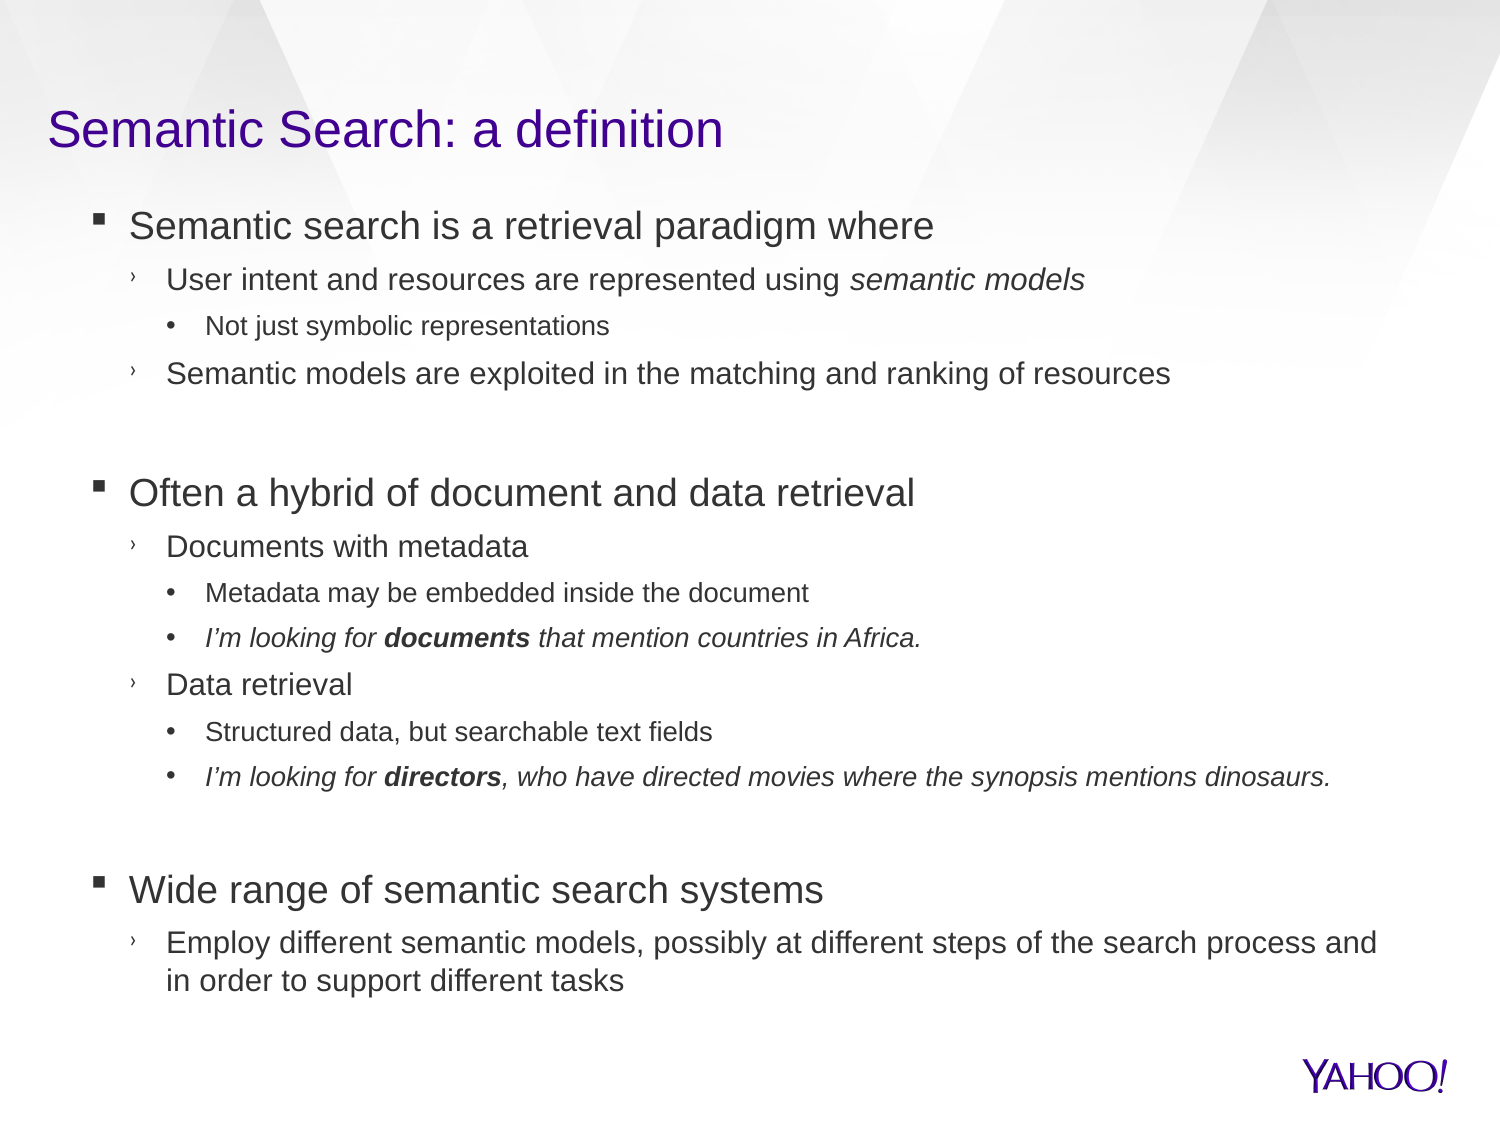

# Semantic Search: a definition
Semantic search is a retrieval paradigm where
User intent and resources are represented using semantic models
Not just symbolic representations
Semantic models are exploited in the matching and ranking of resources

Often a hybrid of document and data retrieval
Documents with metadata
Metadata may be embedded inside the document
I’m looking for documents that mention countries in Africa.
Data retrieval
Structured data, but searchable text fields
I’m looking for directors, who have directed movies where the synopsis mentions dinosaurs.

Wide range of semantic search systems
Employ different semantic models, possibly at different steps of the search process and in order to support different tasks